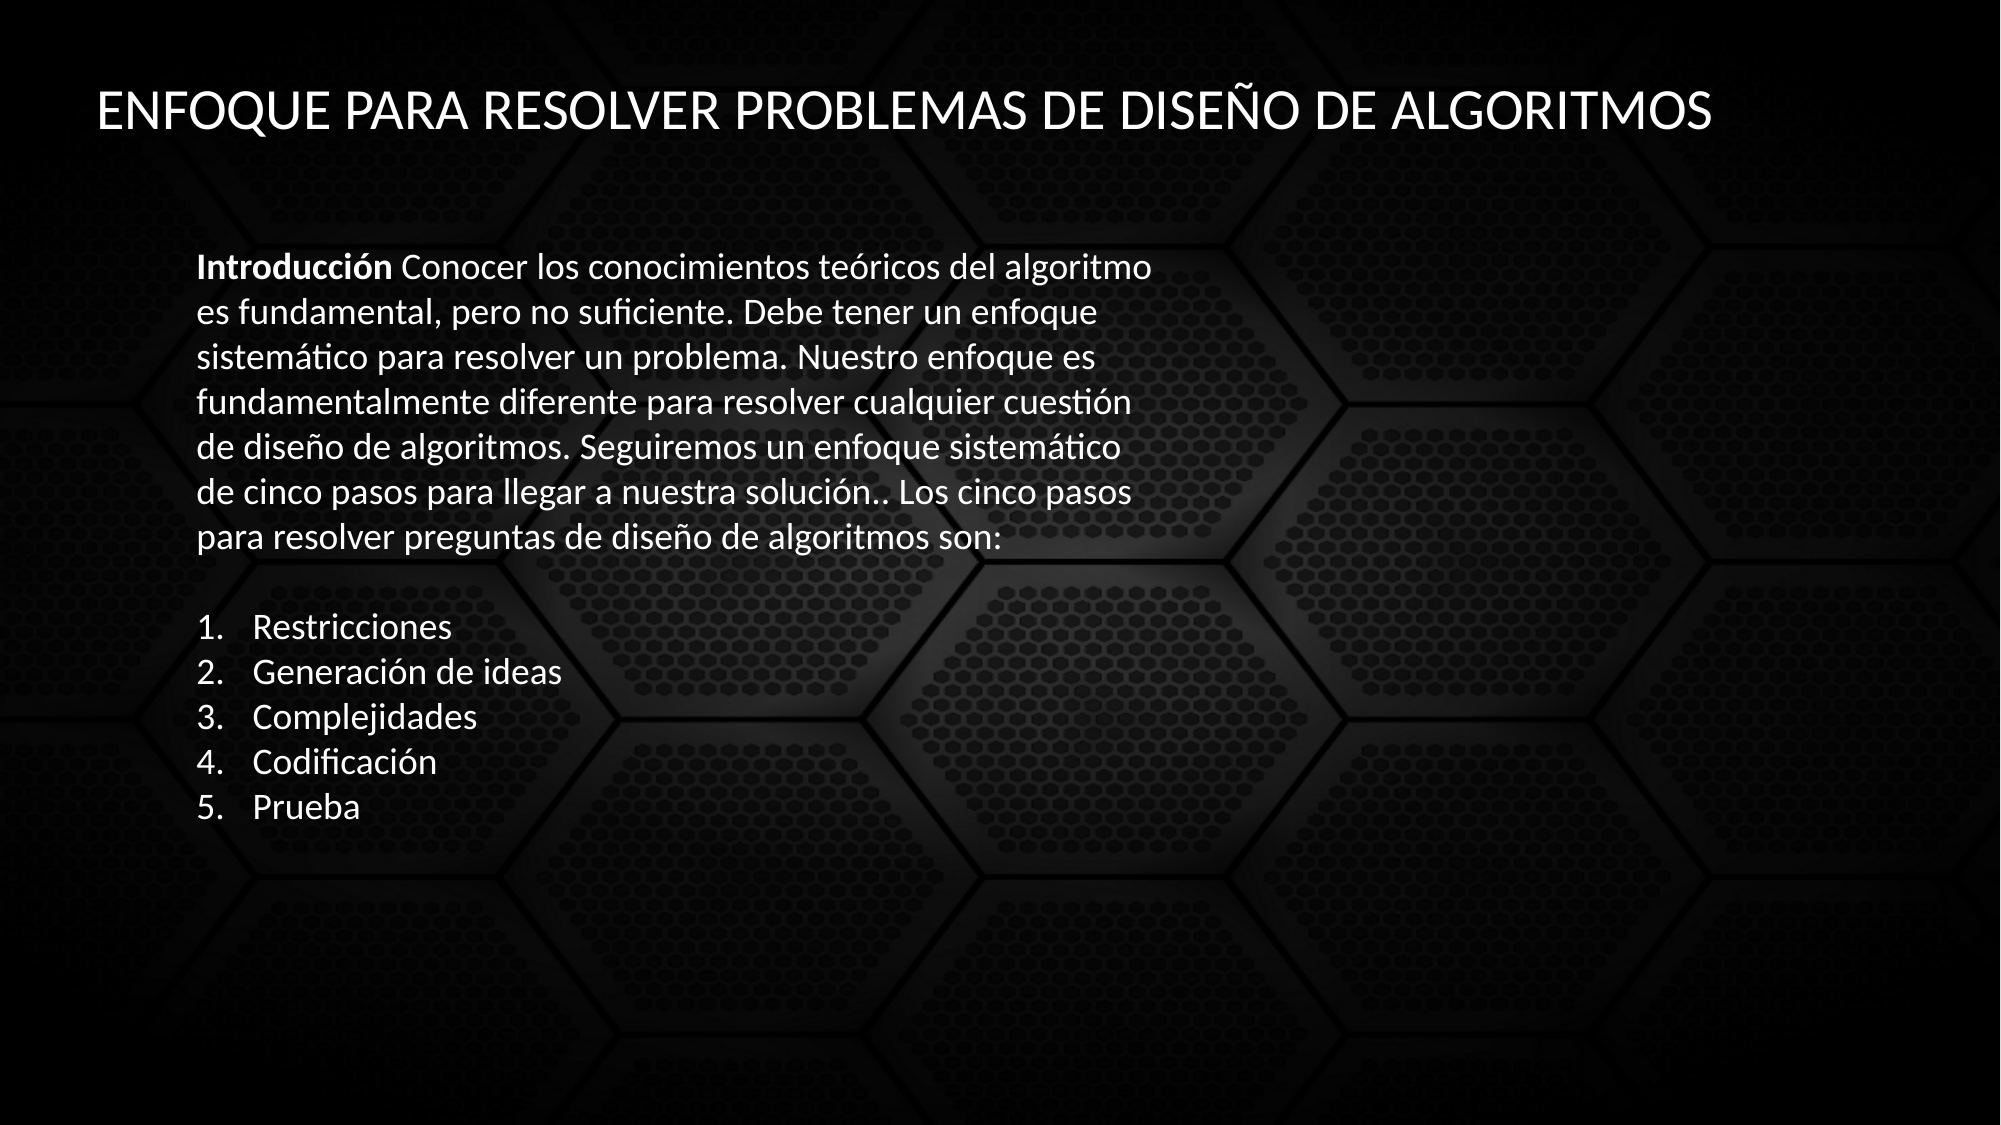

ENFOQUE PARA RESOLVER PROBLEMAS DE DISEÑO DE ALGORITMOS
Introducción Conocer los conocimientos teóricos del algoritmo es fundamental, pero no suficiente. Debe tener un enfoque sistemático para resolver un problema. Nuestro enfoque es fundamentalmente diferente para resolver cualquier cuestión de diseño de algoritmos. Seguiremos un enfoque sistemático de cinco pasos para llegar a nuestra solución.. Los cinco pasos para resolver preguntas de diseño de algoritmos son:
Restricciones
Generación de ideas
Complejidades
Codificación
Prueba